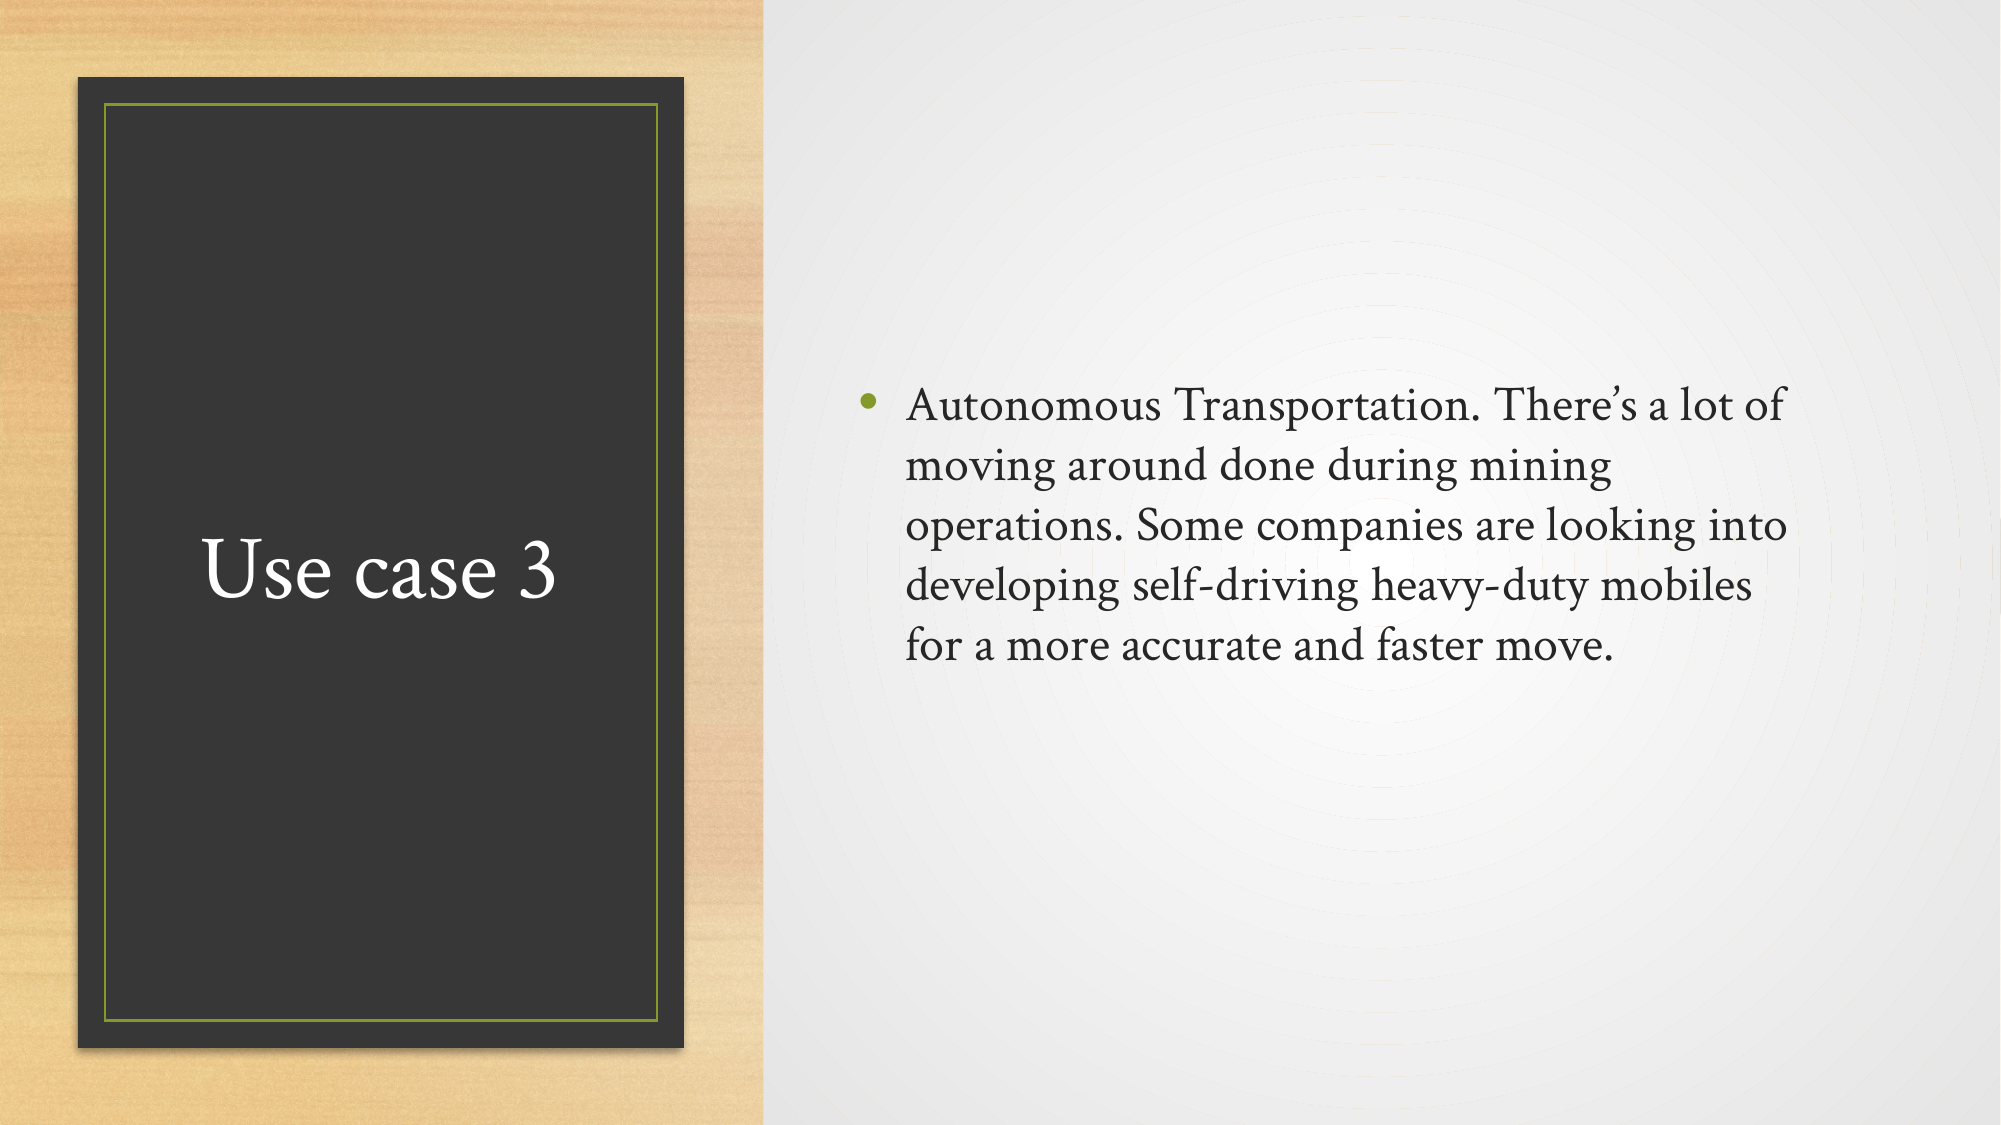

Autonomous Transportation. There’s a lot of moving around done during mining operations. Some companies are looking into developing self-driving heavy-duty mobiles for a more accurate and faster move.

# Use case 3